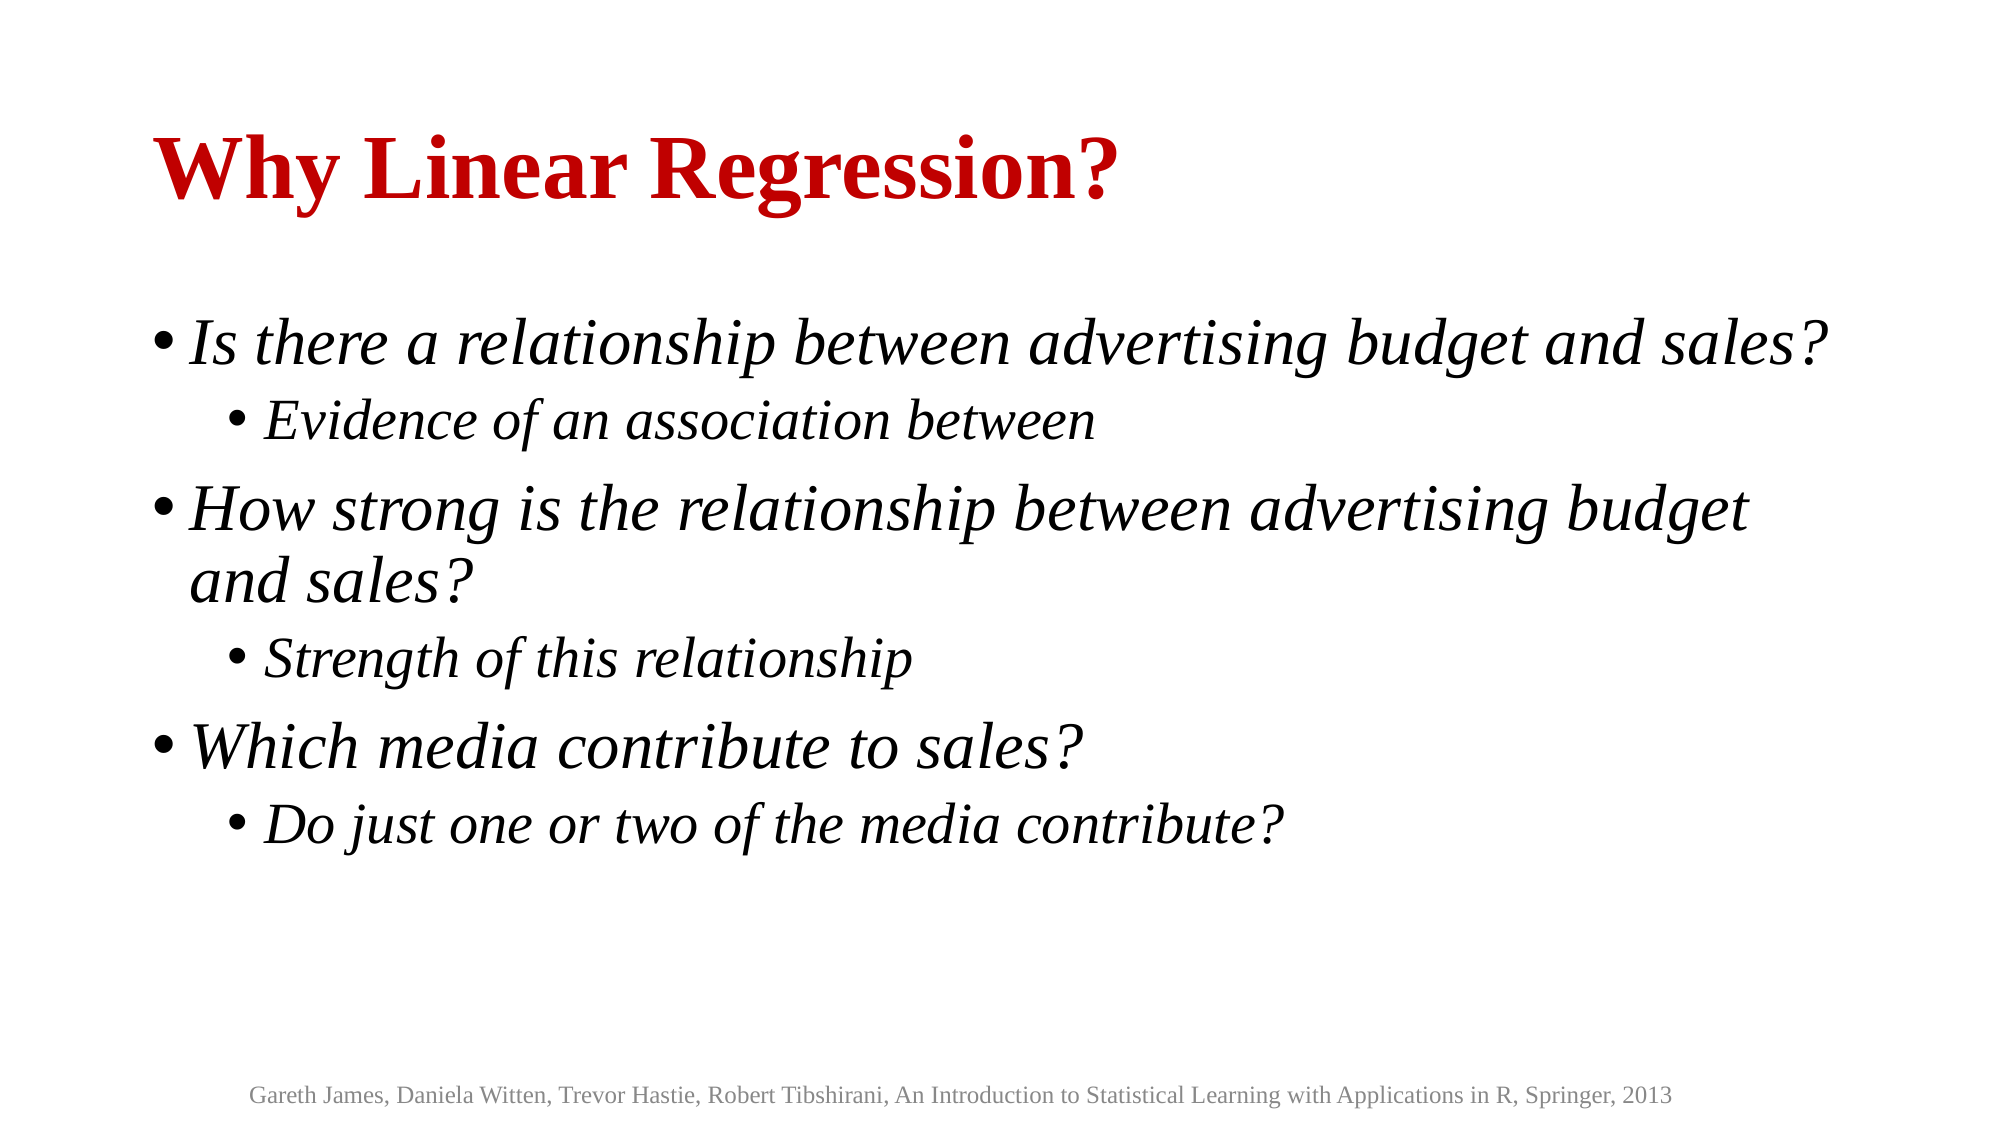

# Why Linear Regression?
Is there a relationship between advertising budget and sales?
Evidence of an association between
How strong is the relationship between advertising budget and sales?
Strength of this relationship
Which media contribute to sales?
Do just one or two of the media contribute?
Gareth James, Daniela Witten, Trevor Hastie, Robert Tibshirani, An Introduction to Statistical Learning with Applications in R, Springer, 2013